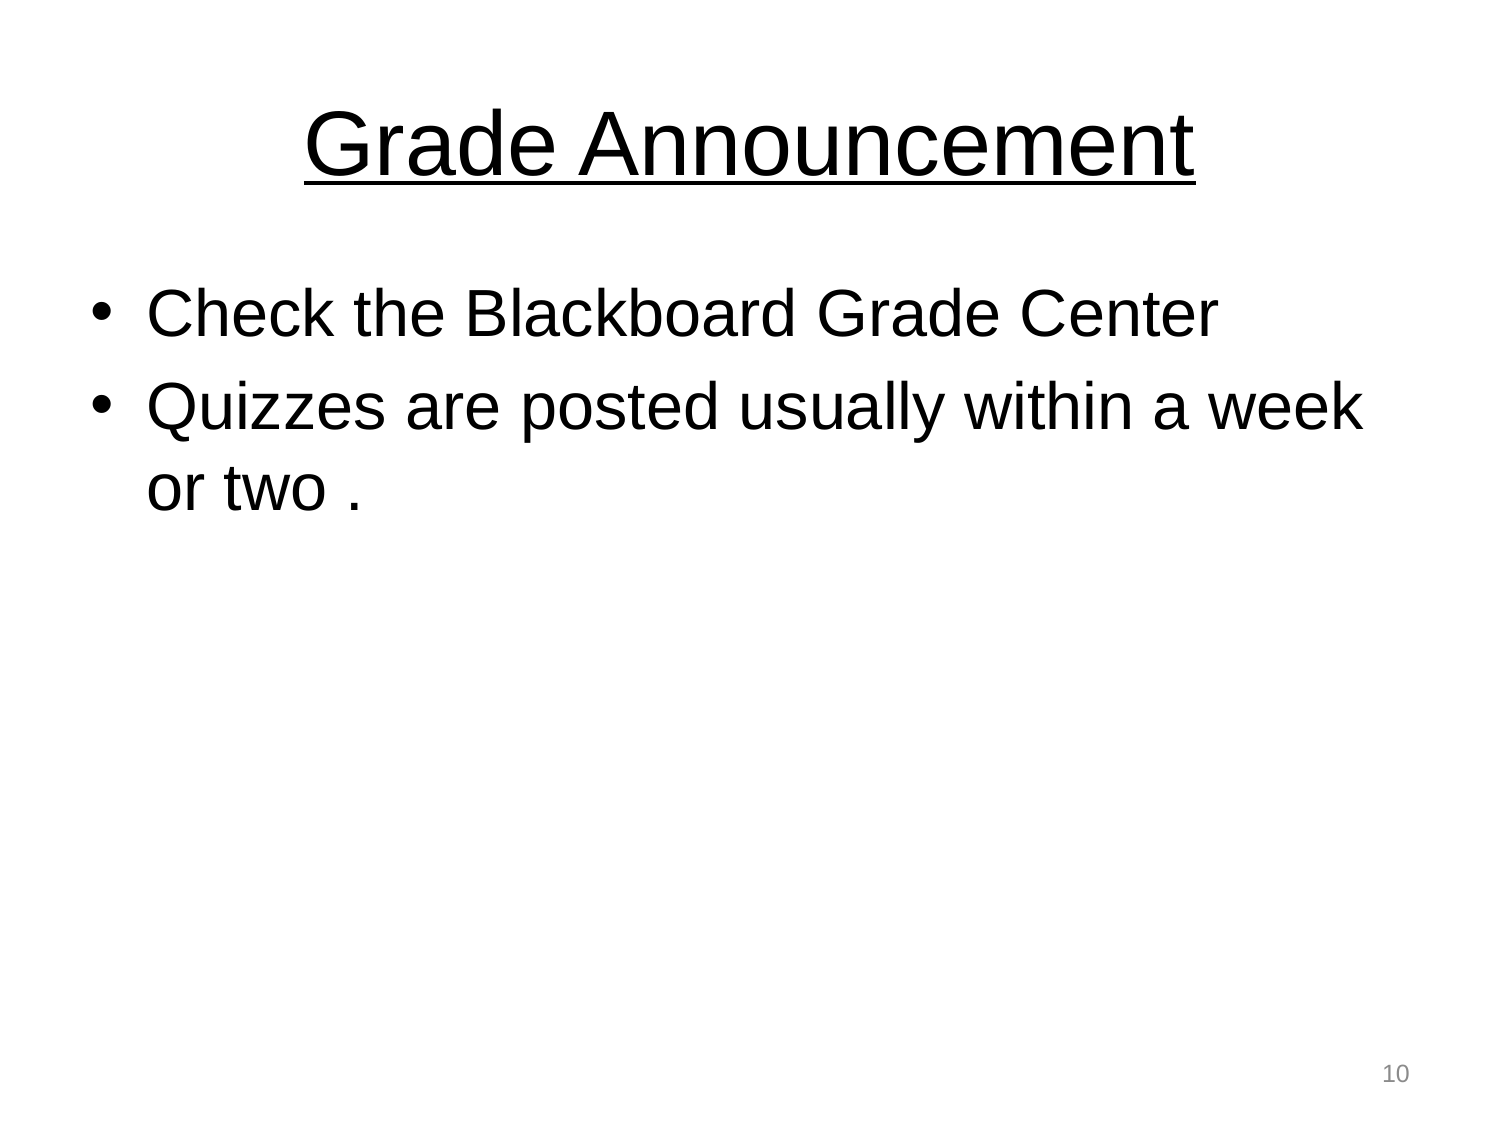

# Grade Announcement
Check the Blackboard Grade Center
Quizzes are posted usually within a week or two .
10